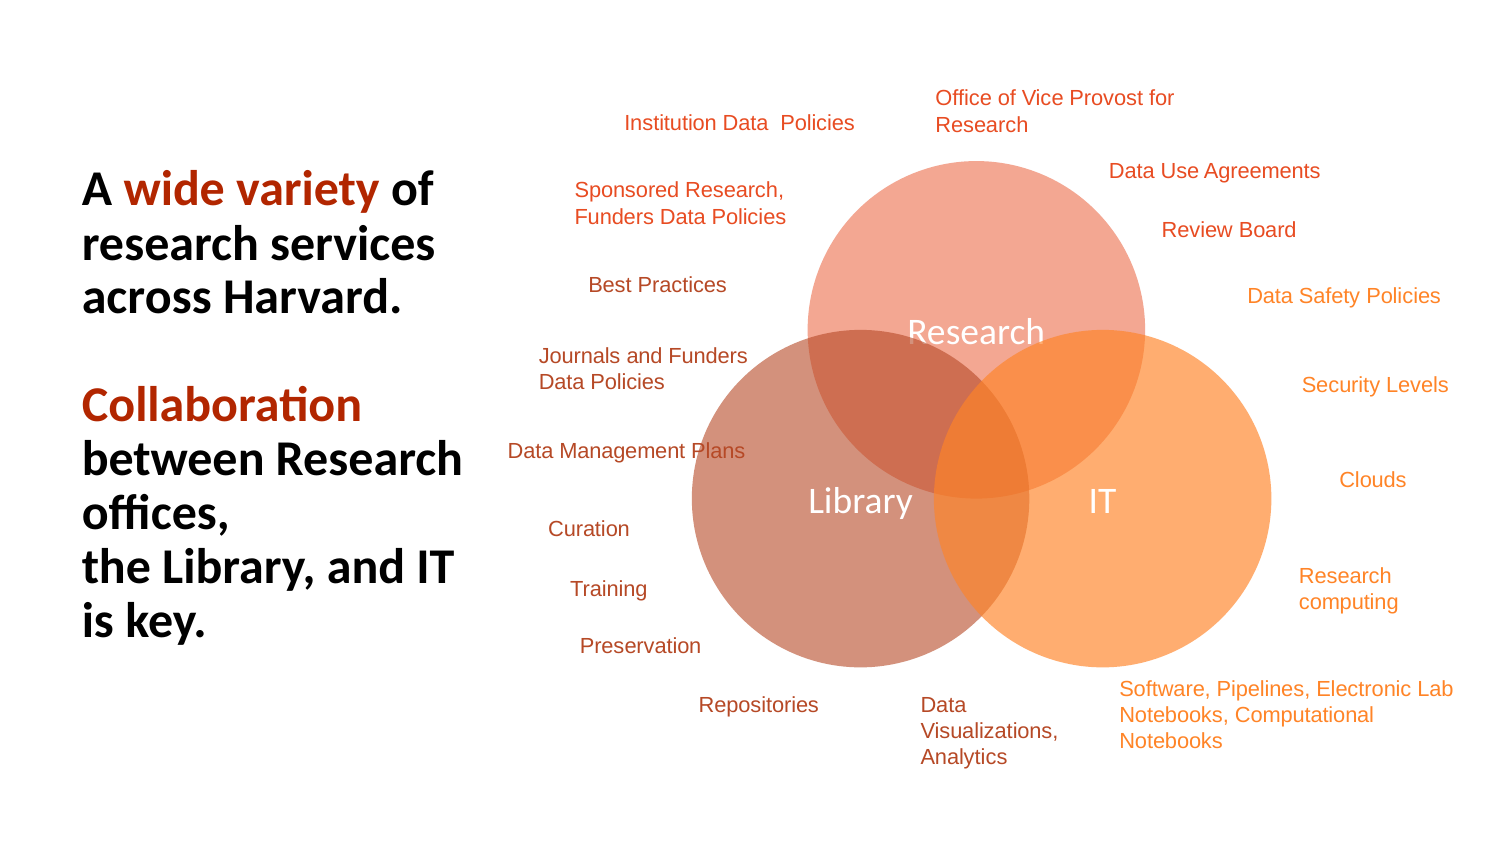

Office of Vice Provost for Research
# A wide variety of research services across Harvard. Collaboration between Research offices, the Library, and IT is key.
Institution Data  Policies
Data Use Agreements
Research
Sponsored Research,
Funders Data Policies
Review Board
Best Practices
Data Safety Policies
Library
IT
Journals and Funders Data Policies
Security Levels
Data Management Plans
Clouds
Curation
Research computing
Training
Preservation
Software, Pipelines, Electronic Lab Notebooks, Computational  Notebooks
Data Visualizations,
Analytics
Repositories